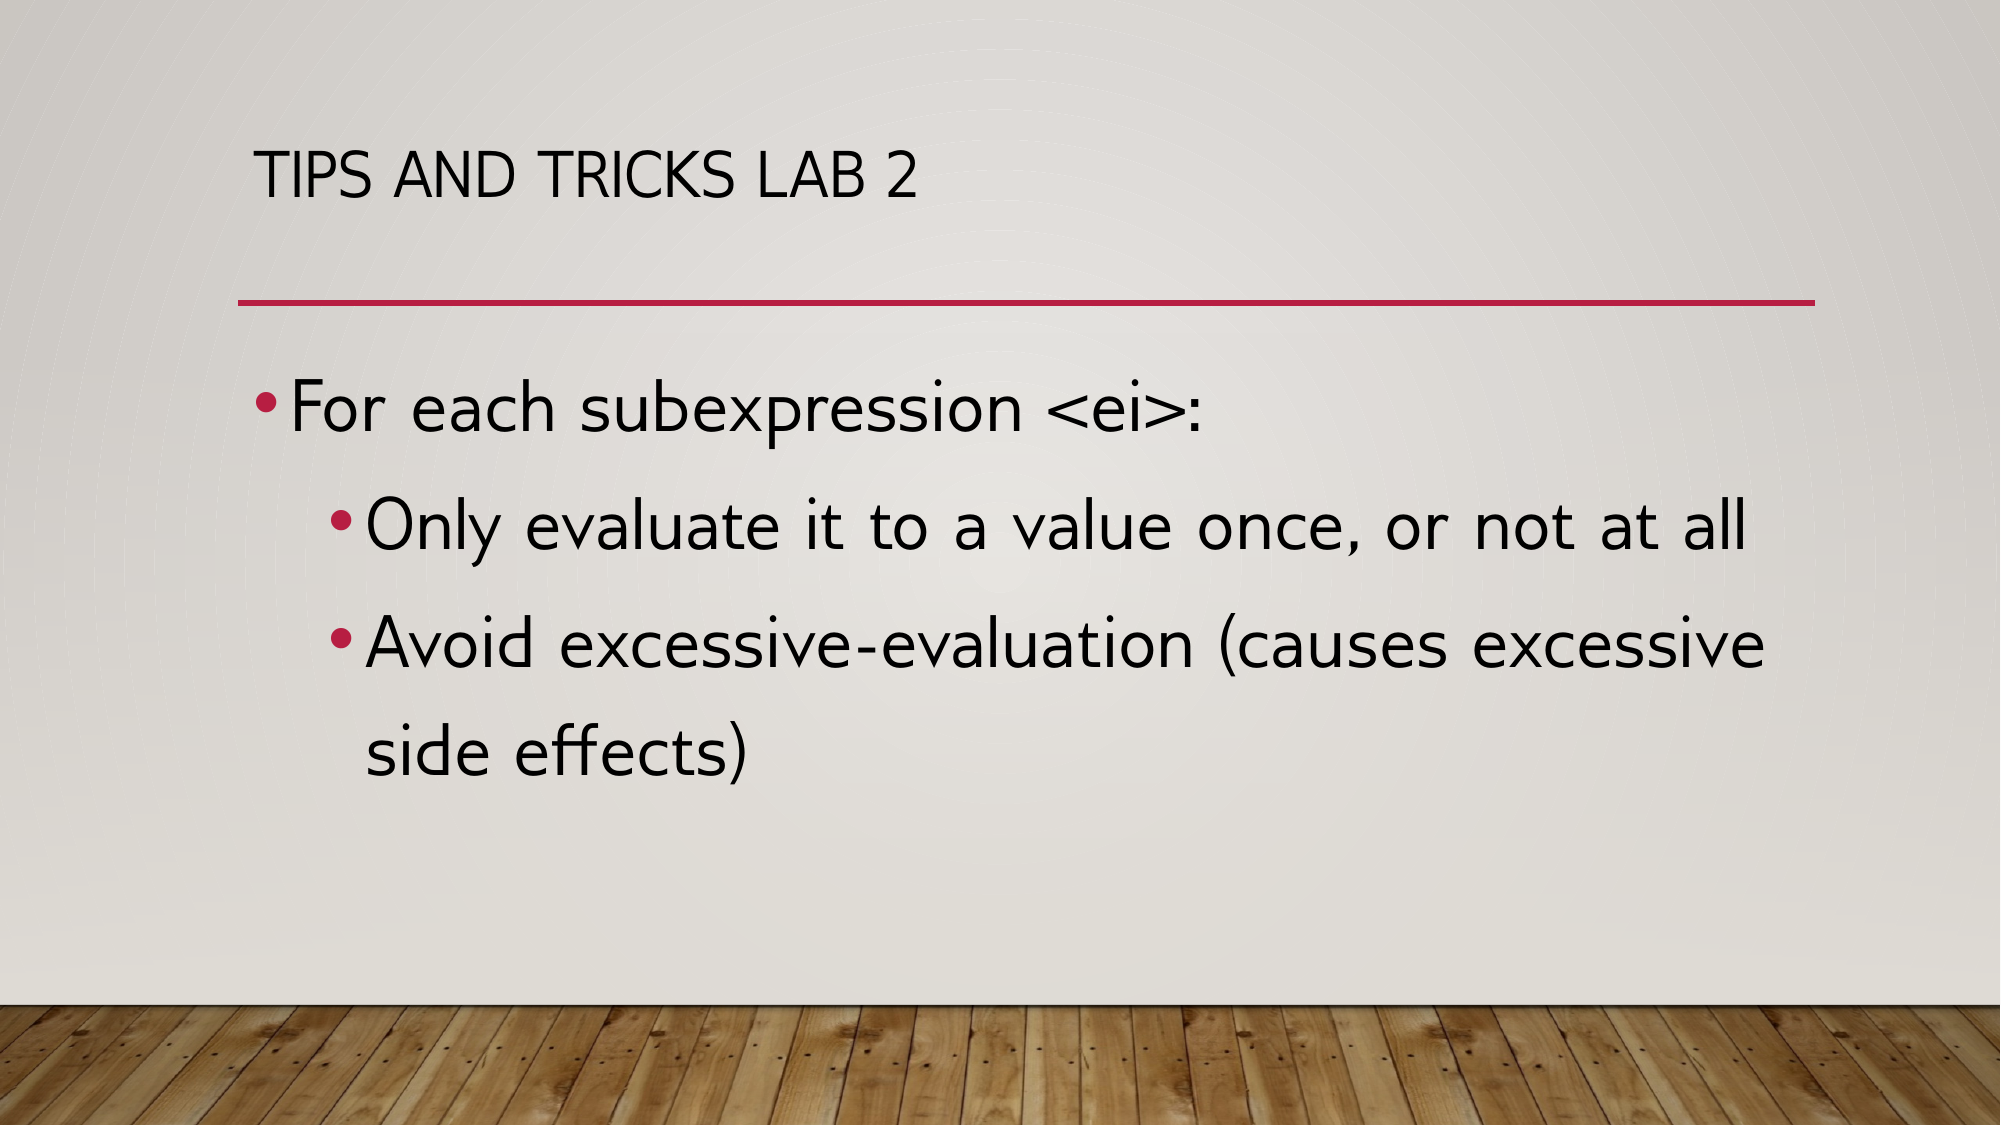

# Tips and Tricks Lab 2
For each subexpression <ei>:
Only evaluate it to a value once, or not at all
Avoid excessive-evaluation (causes excessive side effects)